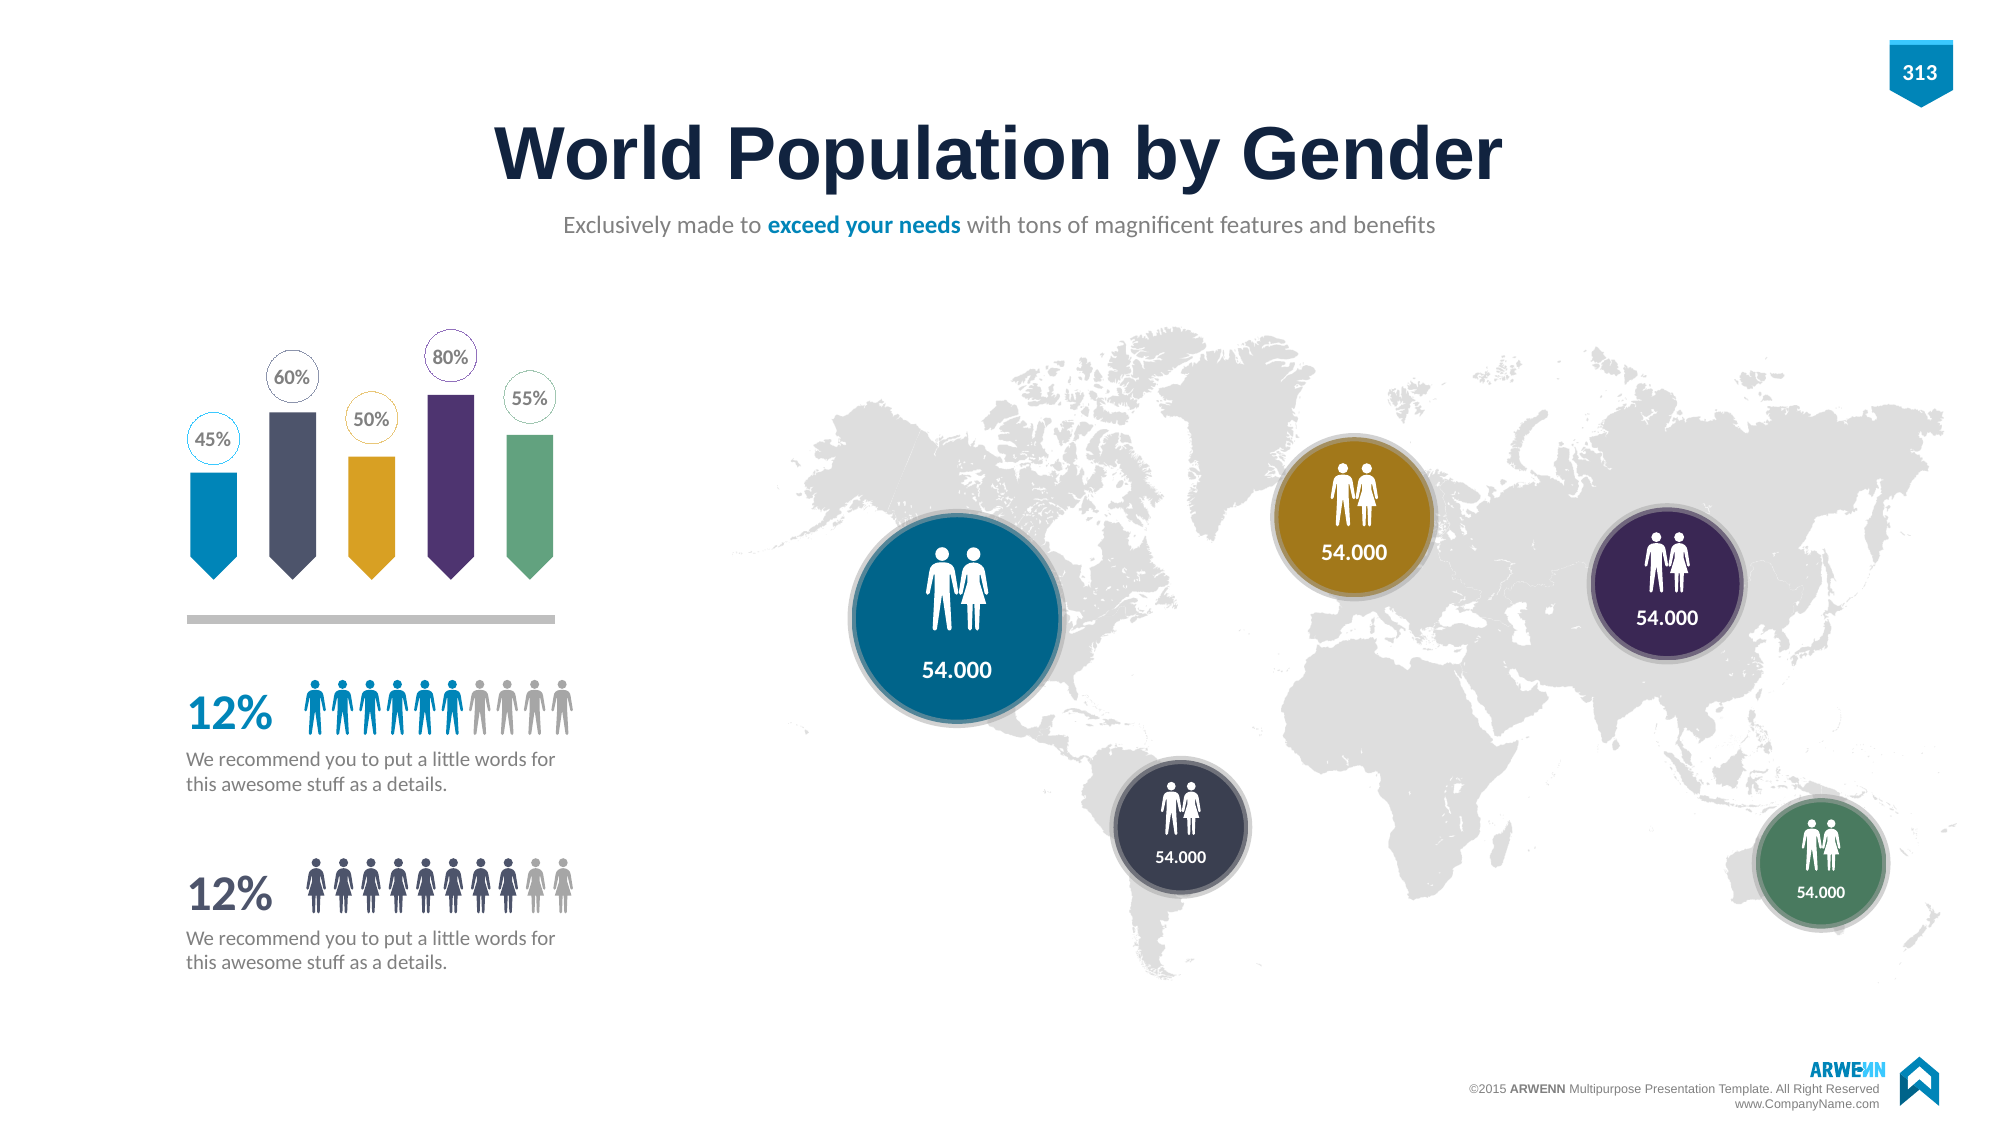

# World Population by Gender
Exclusively made to exceed your needs with tons of magnificent features and benefits

80%

60%

55%

50%

45%

54.000

54.000

54.000
12%

We recommend you to put a little words for this awesome stuff as a details.

54.000

54.000
12%

We recommend you to put a little words for this awesome stuff as a details.